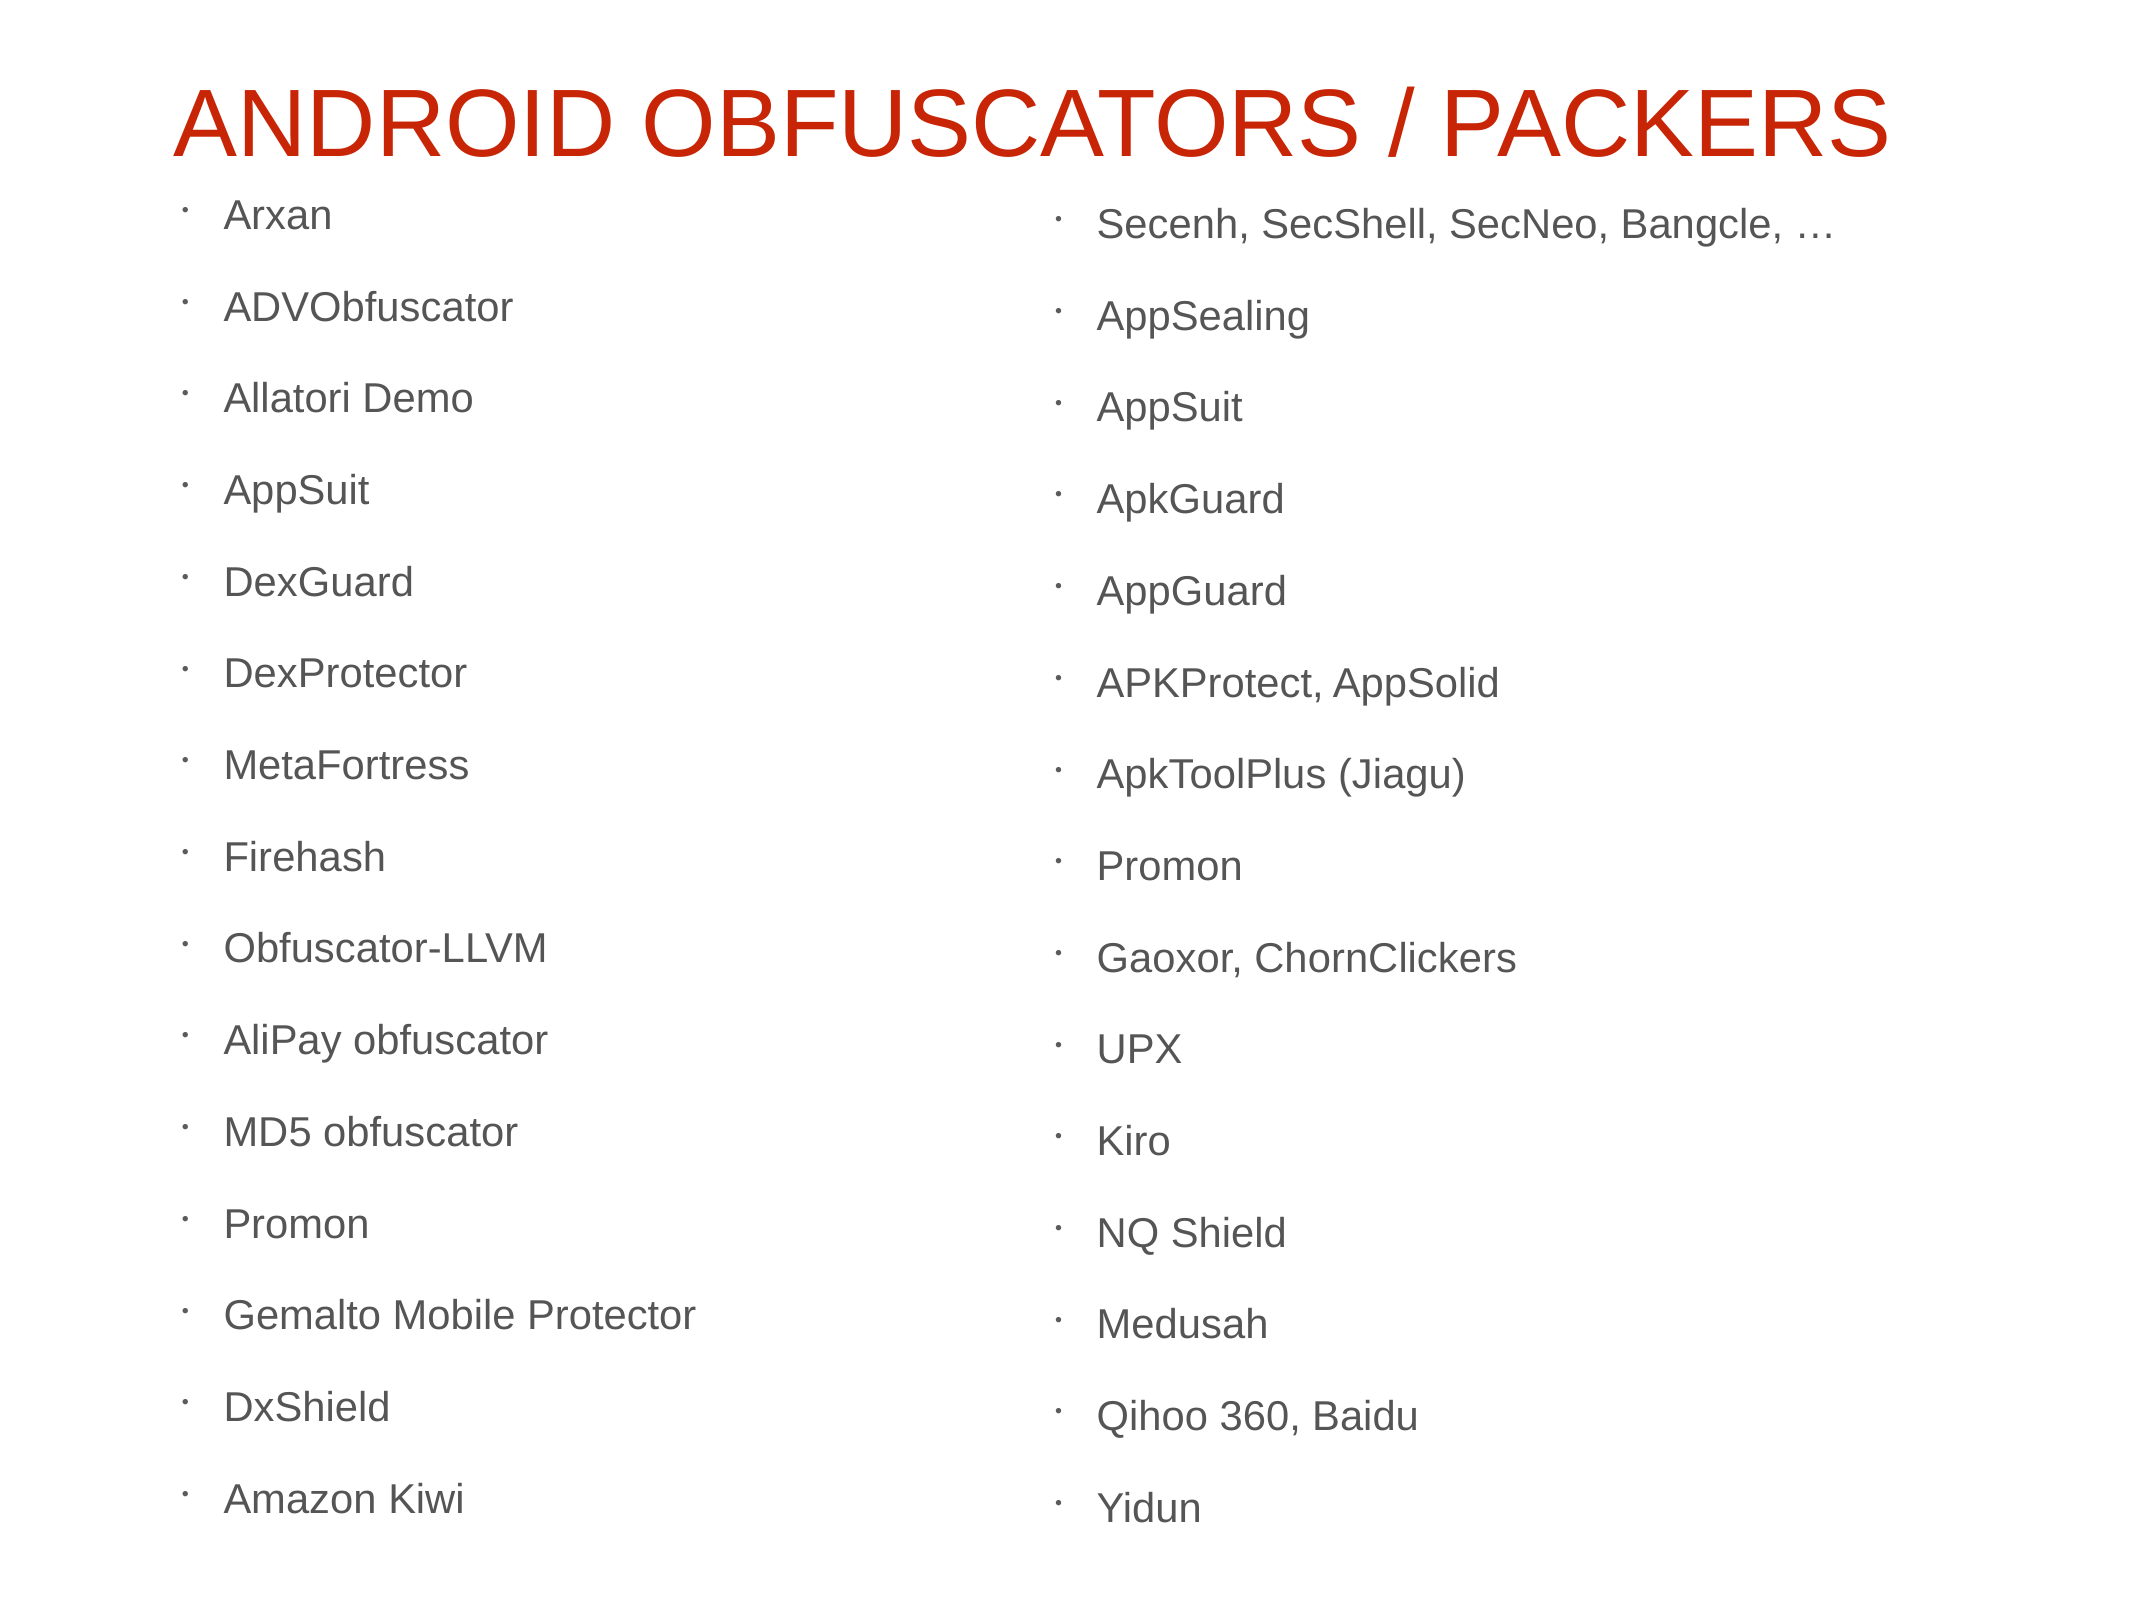

# Android obfuscators / Packers
Arxan
ADVObfuscator
Allatori Demo
AppSuit
DexGuard
DexProtector
MetaFortress
Firehash
Obfuscator-LLVM
AliPay obfuscator
MD5 obfuscator
Promon
Gemalto Mobile Protector
DxShield
Amazon Kiwi

Secenh, SecShell, SecNeo, Bangcle, …
AppSealing
AppSuit
ApkGuard
AppGuard
APKProtect, AppSolid
ApkToolPlus (Jiagu)
Promon
Gaoxor, ChornClickers
UPX
Kiro
NQ Shield
Medusah
Qihoo 360, Baidu
Yidun